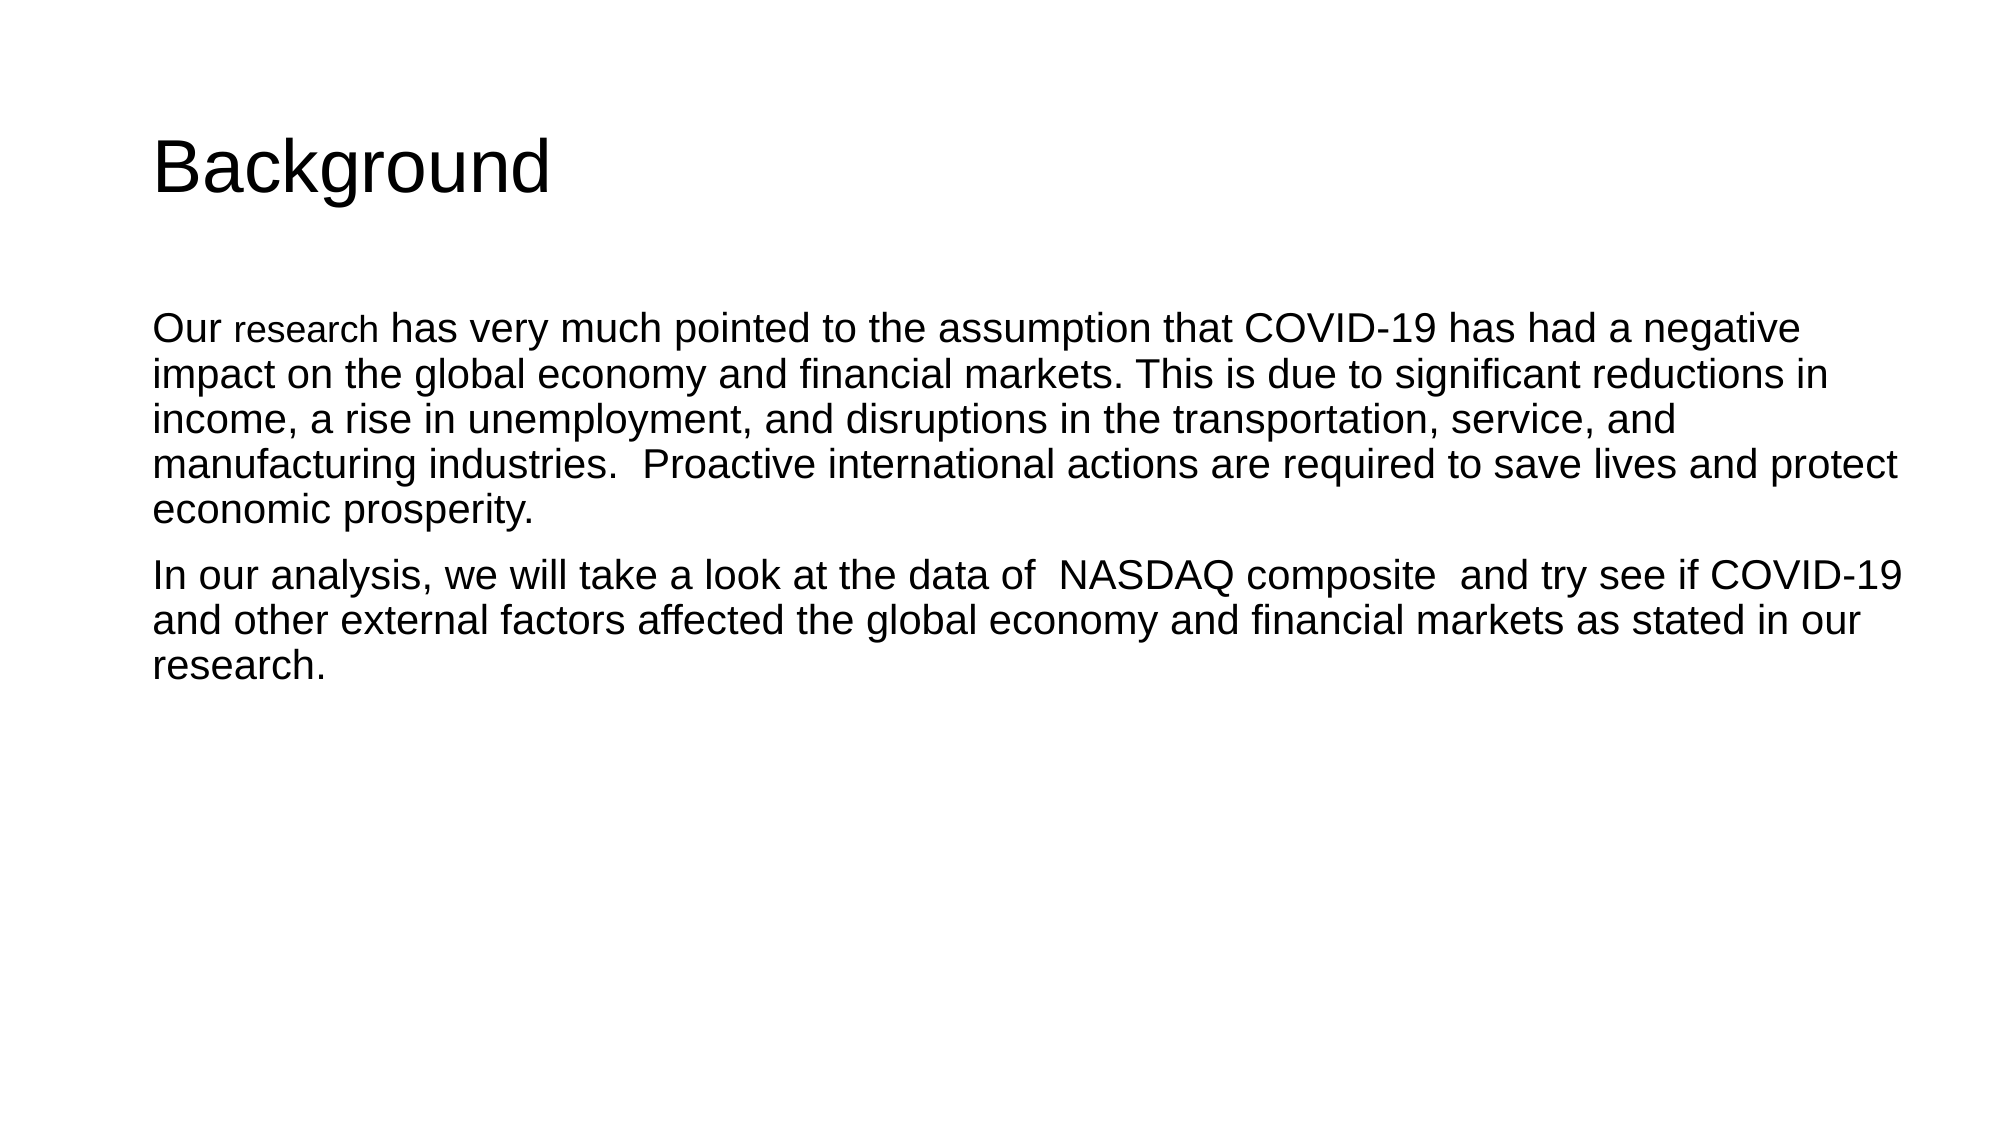

# Background
Our research has very much pointed to the assumption that COVID-19 has had a negative impact on the global economy and financial markets. This is due to significant reductions in income, a rise in unemployment, and disruptions in the transportation, service, and manufacturing industries.  Proactive international actions are required to save lives and protect economic prosperity.
In our analysis, we will take a look at the data of  NASDAQ composite  and try see if COVID-19 and other external factors affected the global economy and financial markets as stated in our research.